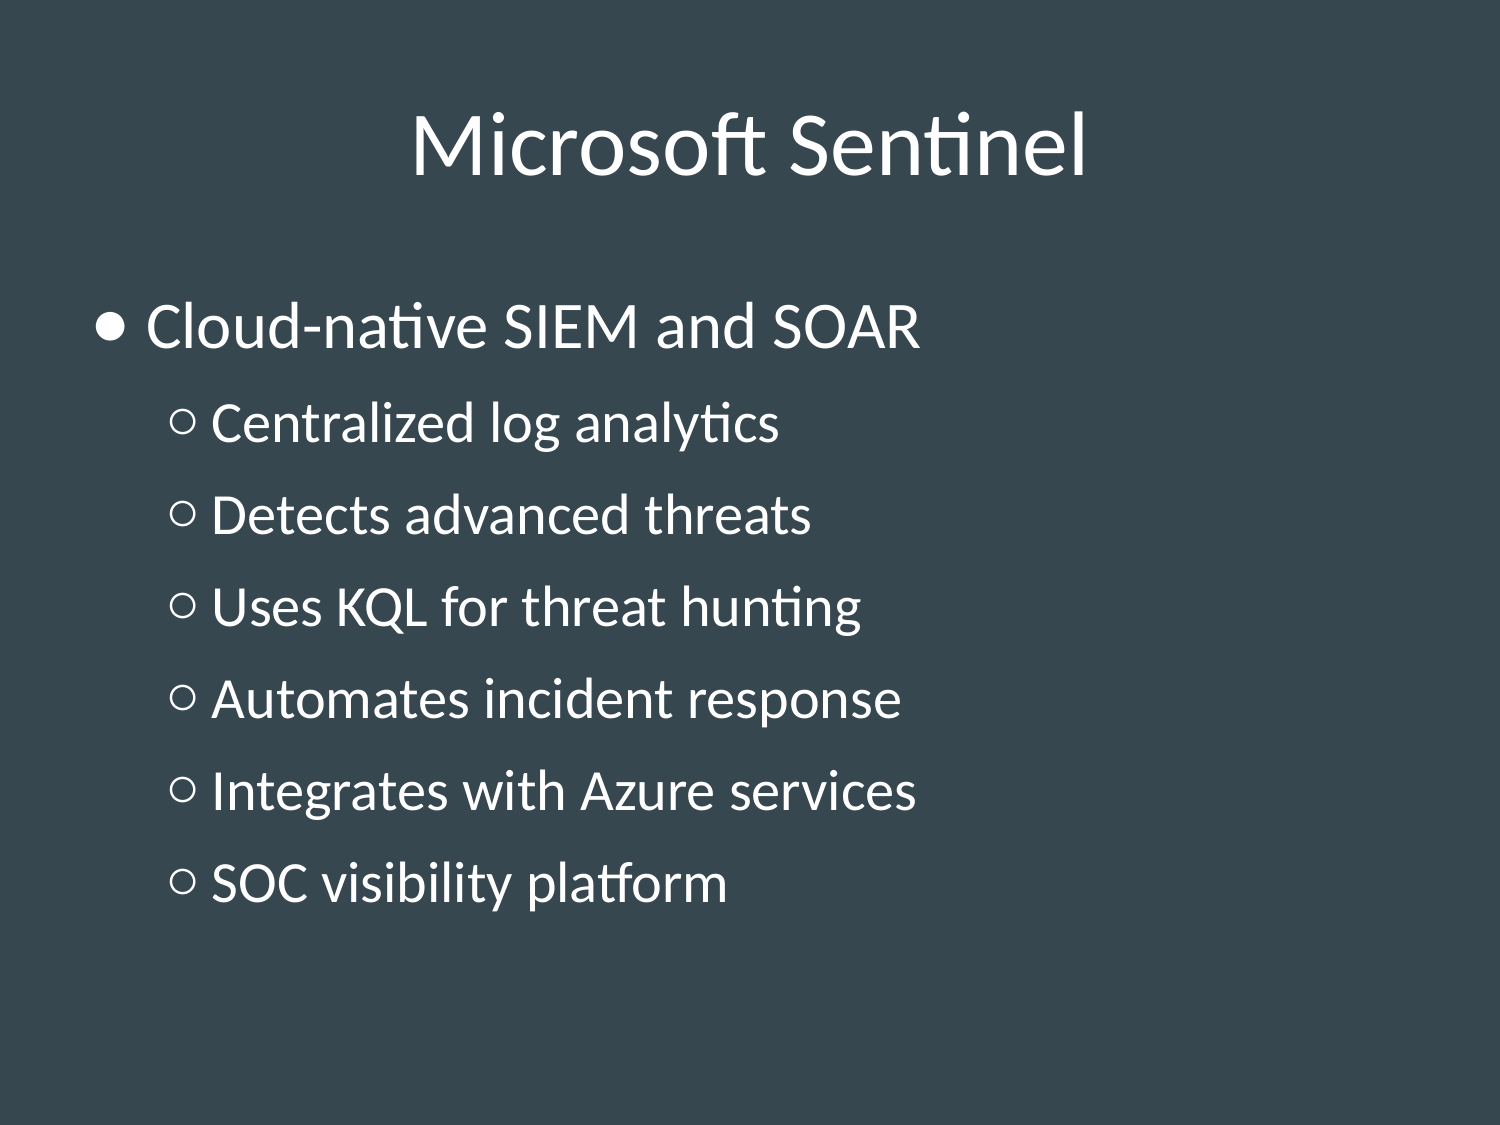

# Microsoft Sentinel
Cloud-native SIEM and SOAR
Centralized log analytics
Detects advanced threats
Uses KQL for threat hunting
Automates incident response
Integrates with Azure services
SOC visibility platform